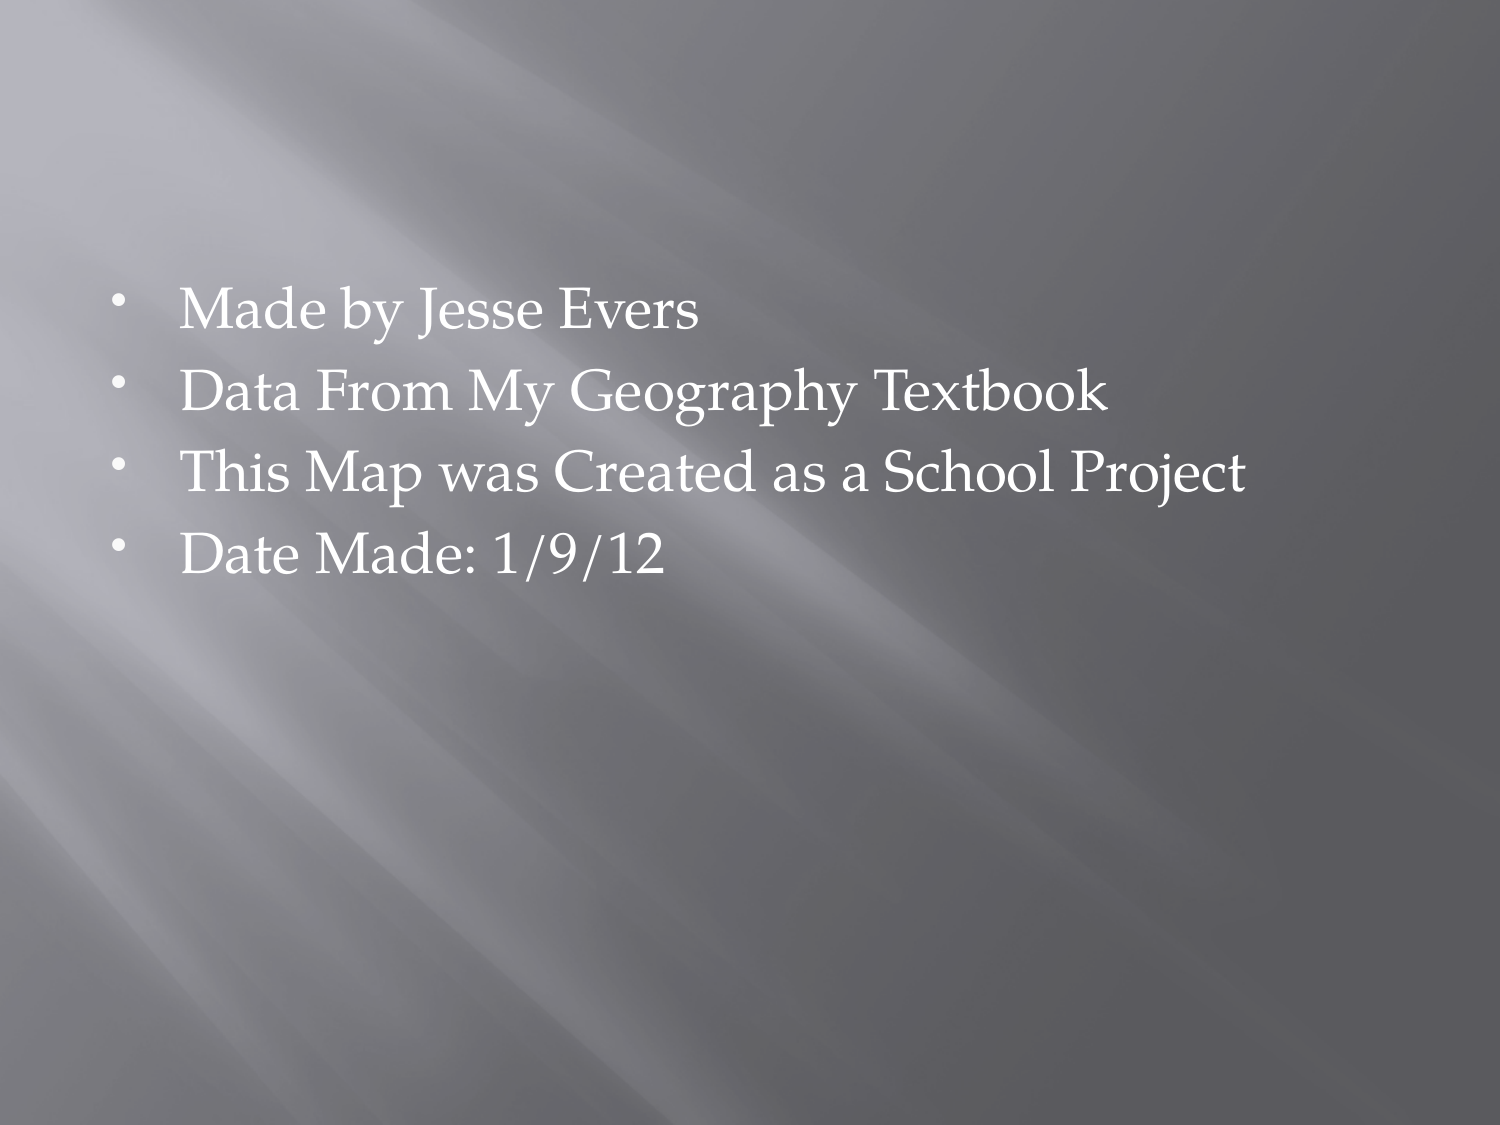

#
Made by Jesse Evers
Data From My Geography Textbook
This Map was Created as a School Project
Date Made: 1/9/12